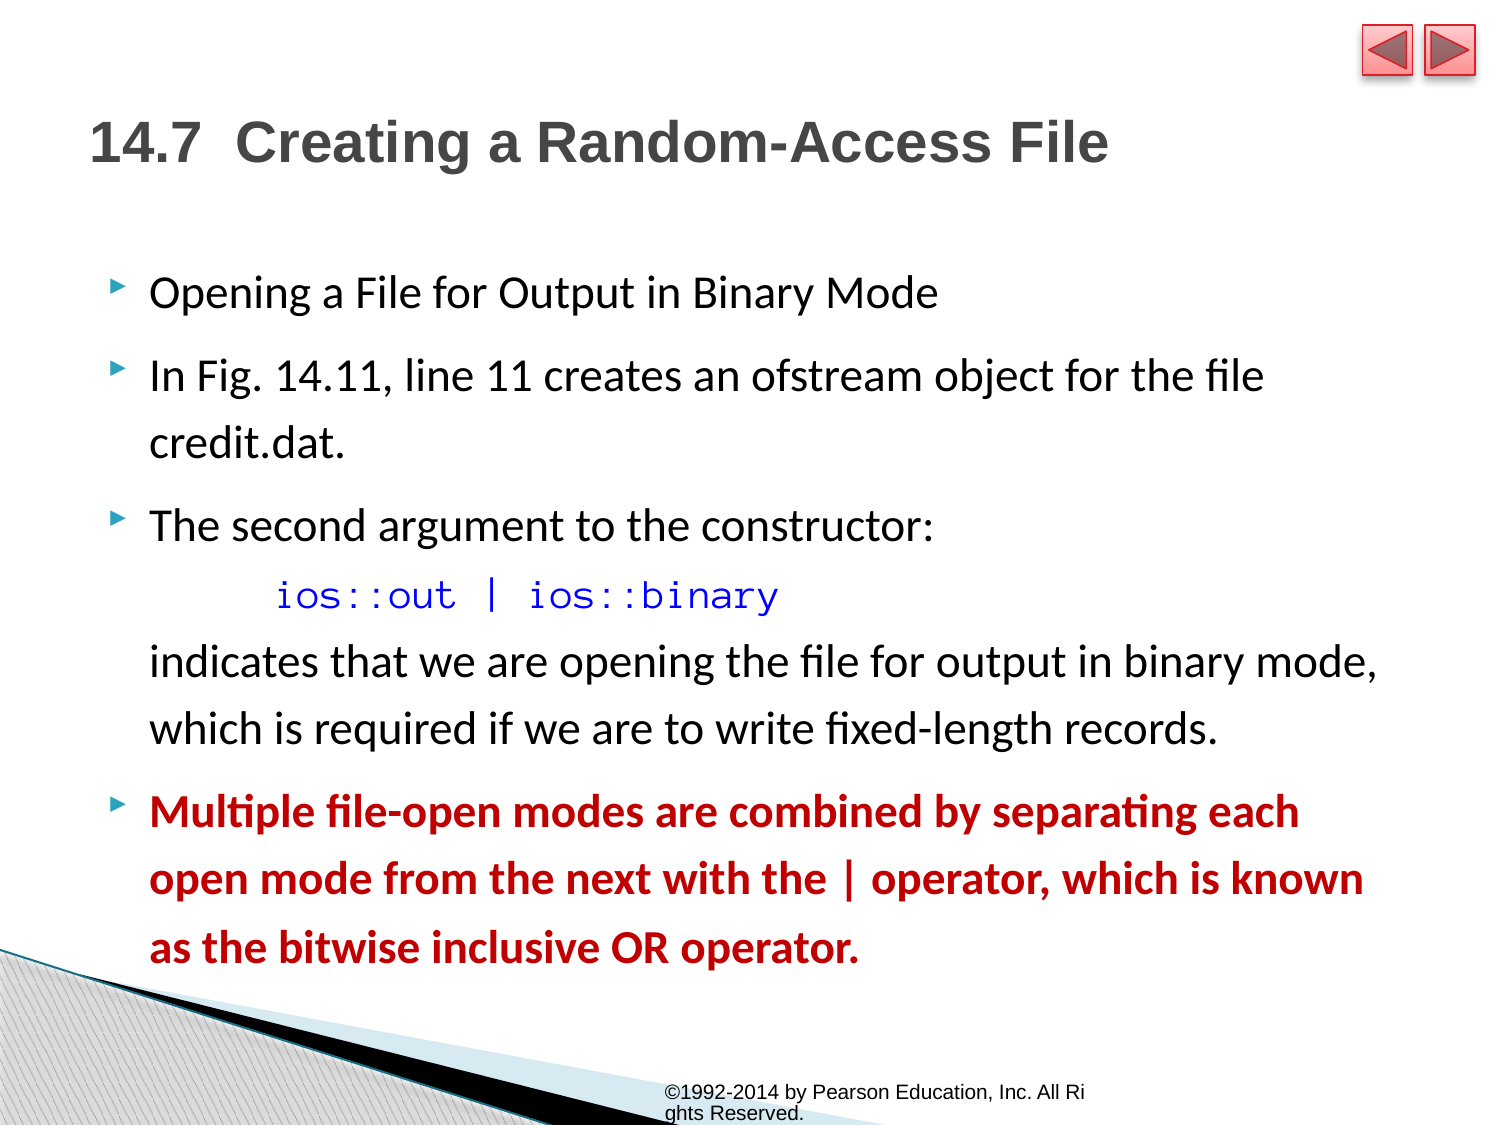

# 14.7  Creating a Random-Access File
Opening a File for Output in Binary Mode
In Fig. 14.11, line 11 creates an ofstream object for the file credit.dat.
The second argument to the constructor:
		ios::out | ios::binary
indicates that we are opening the file for output in binary mode, which is required if we are to write fixed-length records.
Multiple file-open modes are combined by separating each open mode from the next with the | operator, which is known as the bitwise inclusive OR operator.
©1992-2014 by Pearson Education, Inc. All Rights Reserved.